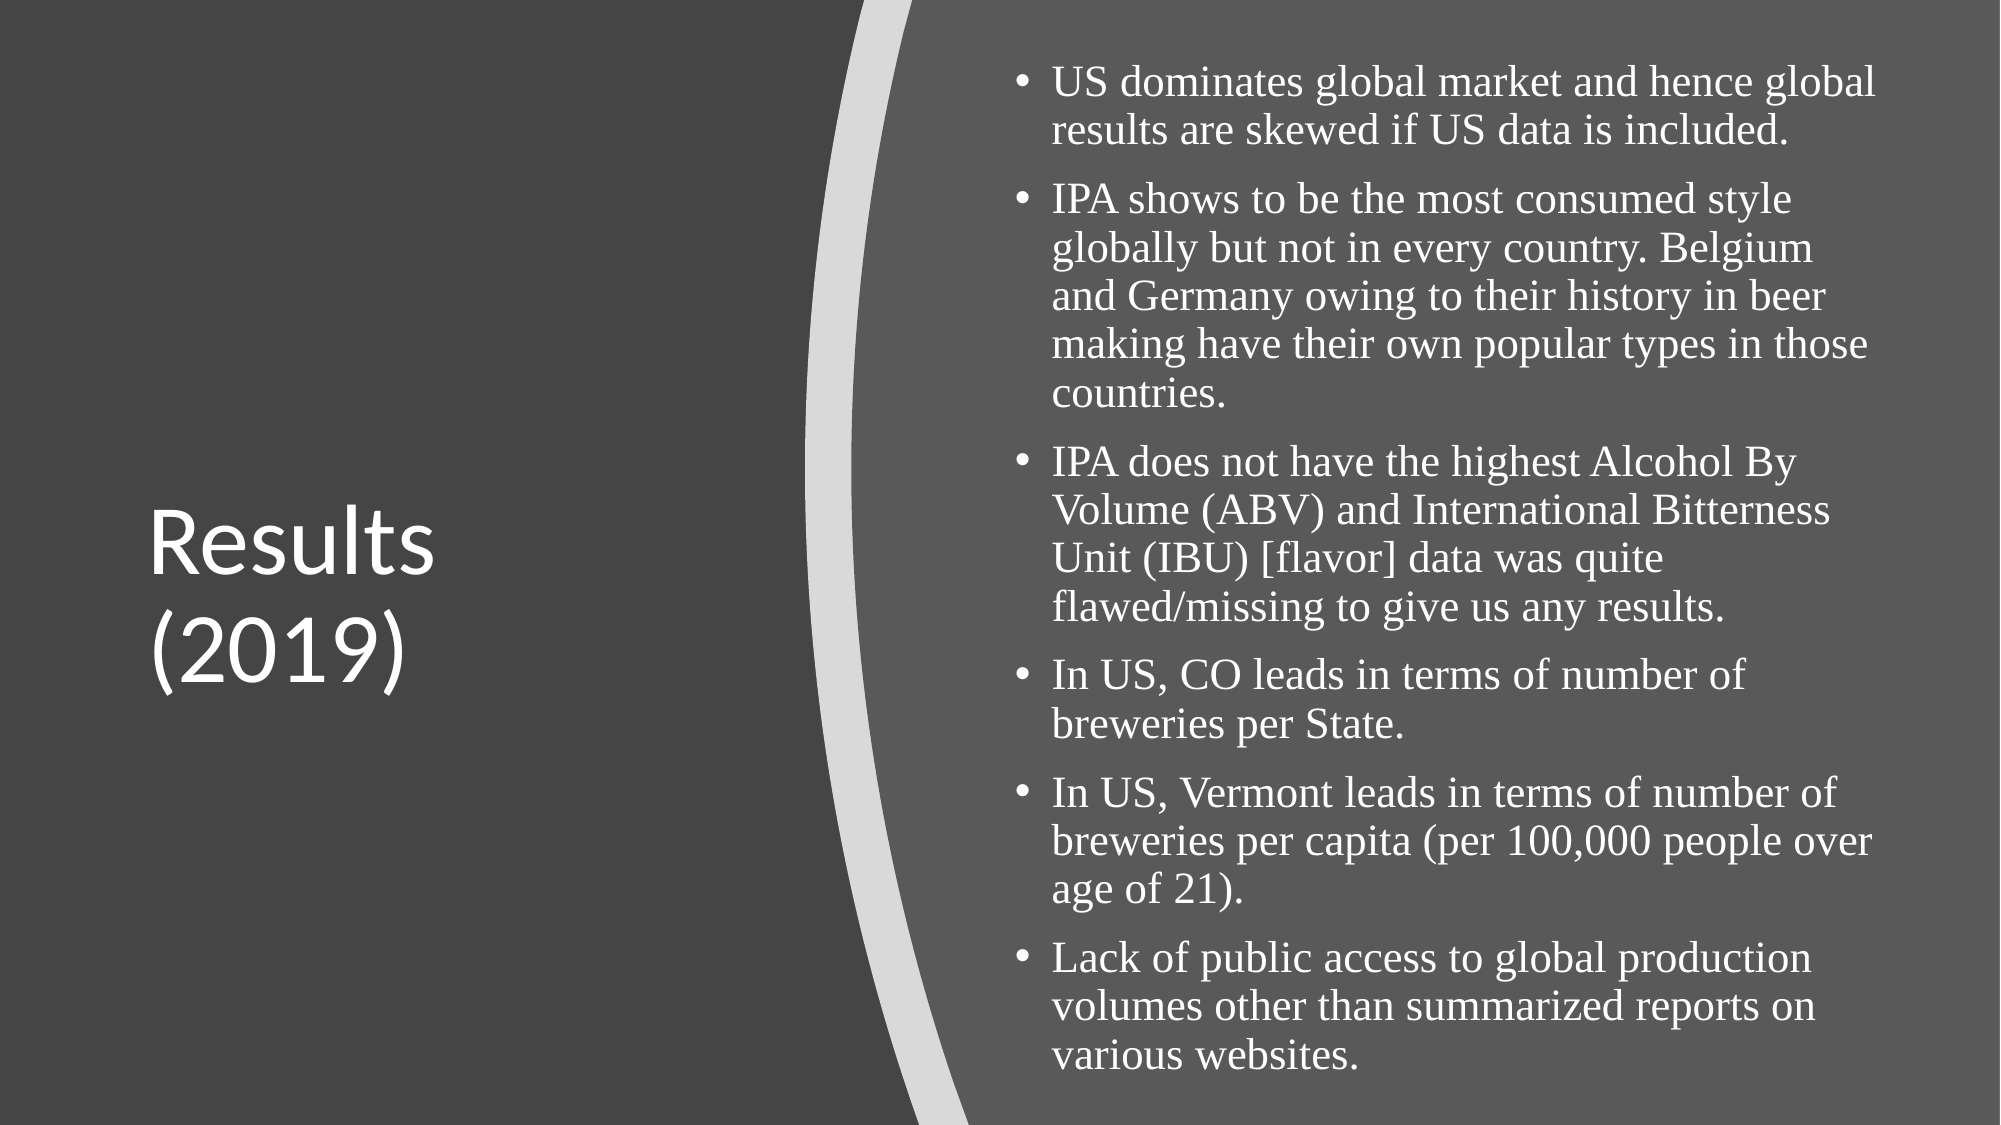

US dominates global market and hence global results are skewed if US data is included.
IPA shows to be the most consumed style globally but not in every country. Belgium and Germany owing to their history in beer making have their own popular types in those countries.
IPA does not have the highest Alcohol By Volume (ABV) and International Bitterness Unit (IBU) [flavor] data was quite flawed/missing to give us any results.
In US, CO leads in terms of number of breweries per State.
In US, Vermont leads in terms of number of breweries per capita (per 100,000 people over age of 21).
Lack of public access to global production volumes other than summarized reports on various websites.

# Results (2019)